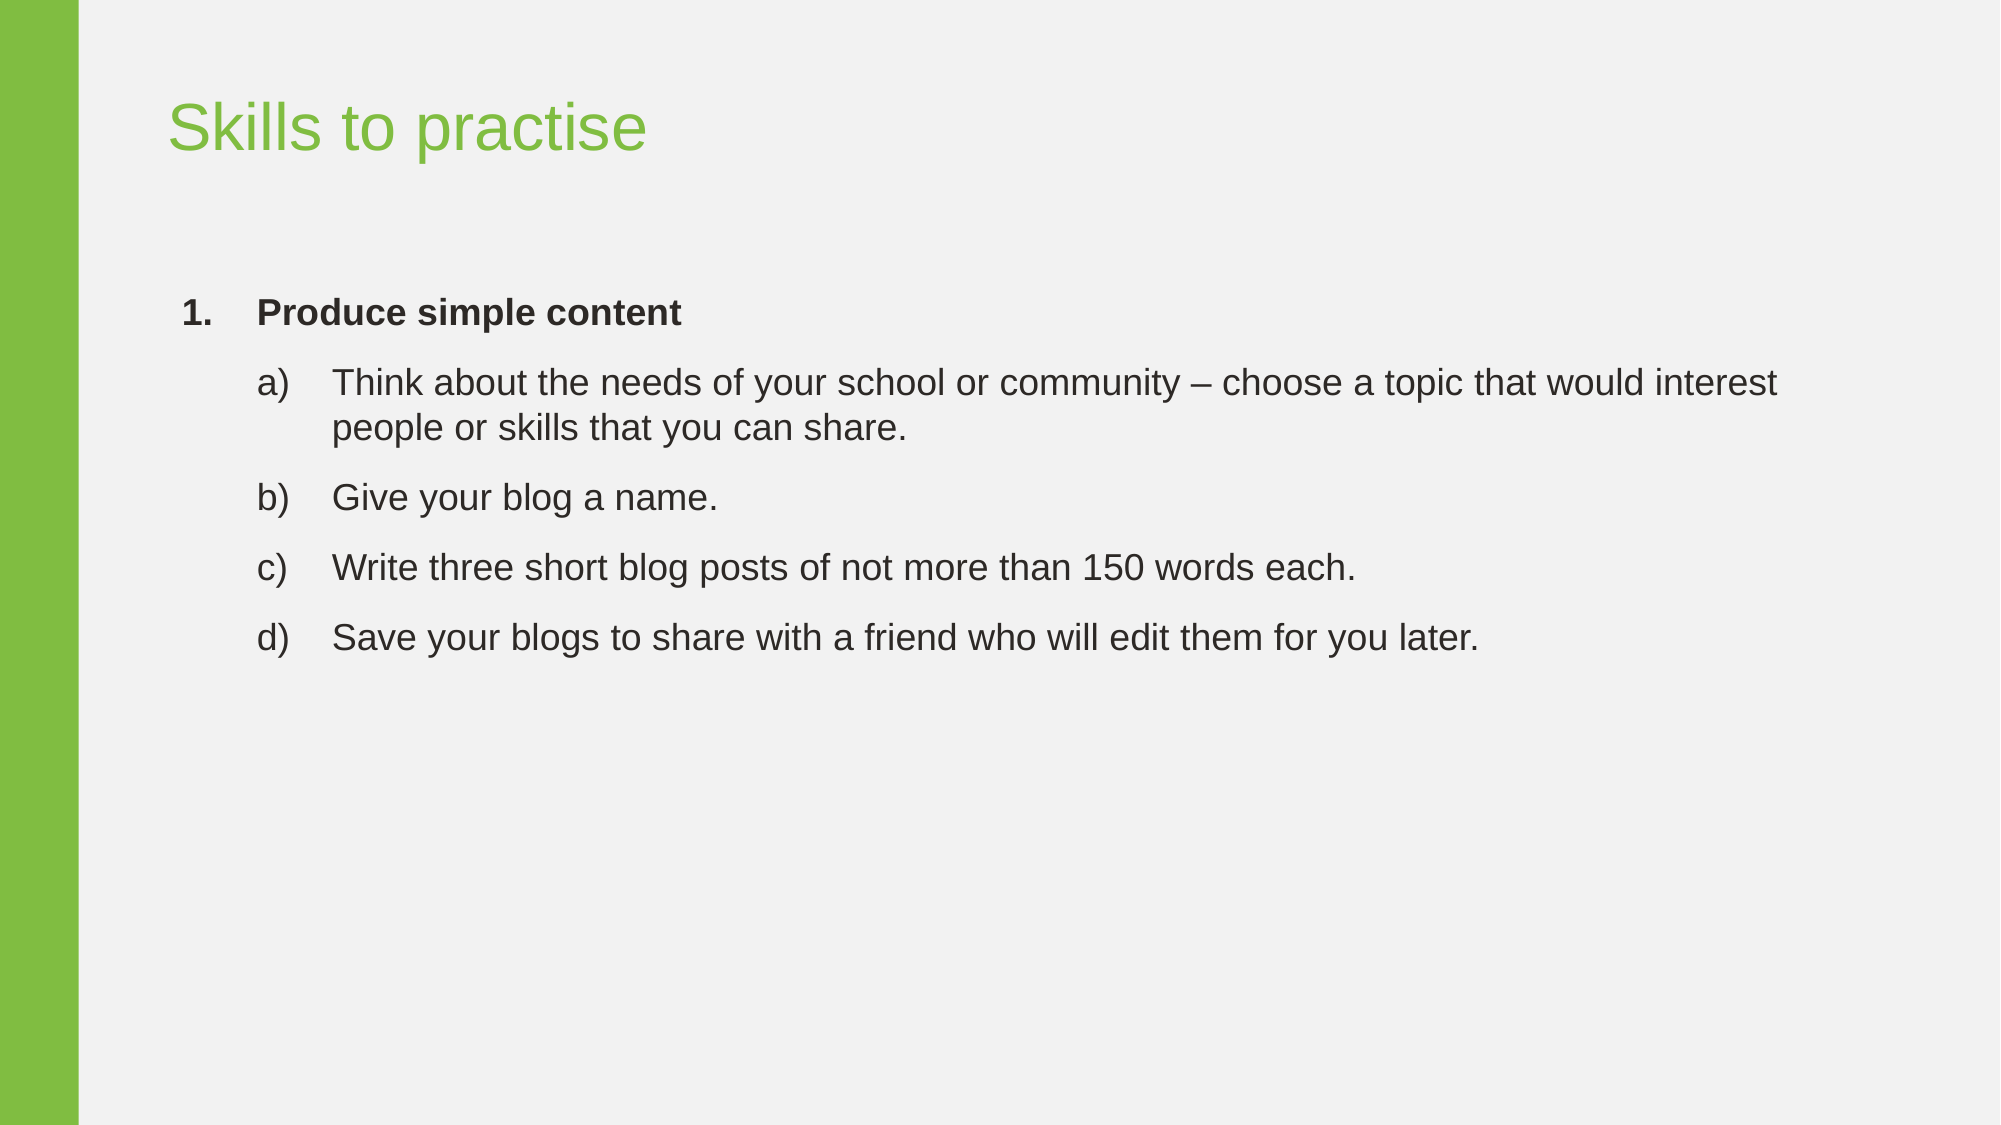

Skills to practise
Produce simple content
Think about the needs of your school or community – choose a topic that would interest people or skills that you can share.
Give your blog a name.
Write three short blog posts of not more than 150 words each.
Save your blogs to share with a friend who will edit them for you later.